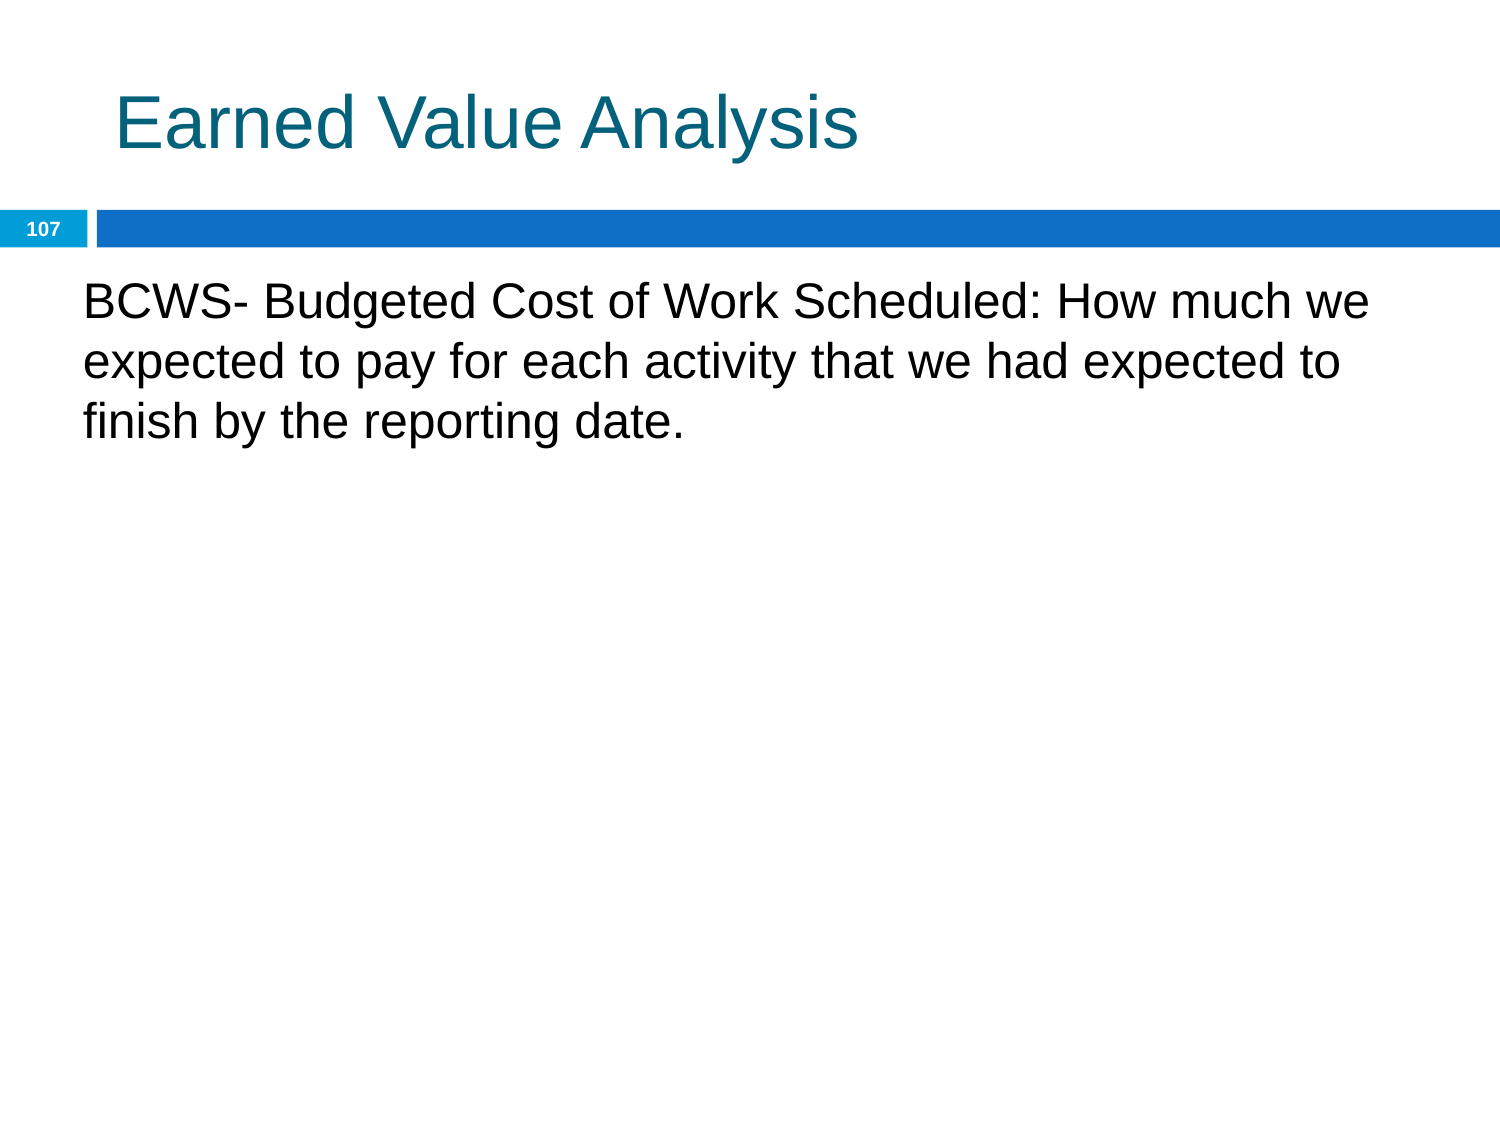

# Earned Value Analysis
107
BCWS- Budgeted Cost of Work Scheduled: How much we expected to pay for each activity that we had expected to finish by the reporting date.